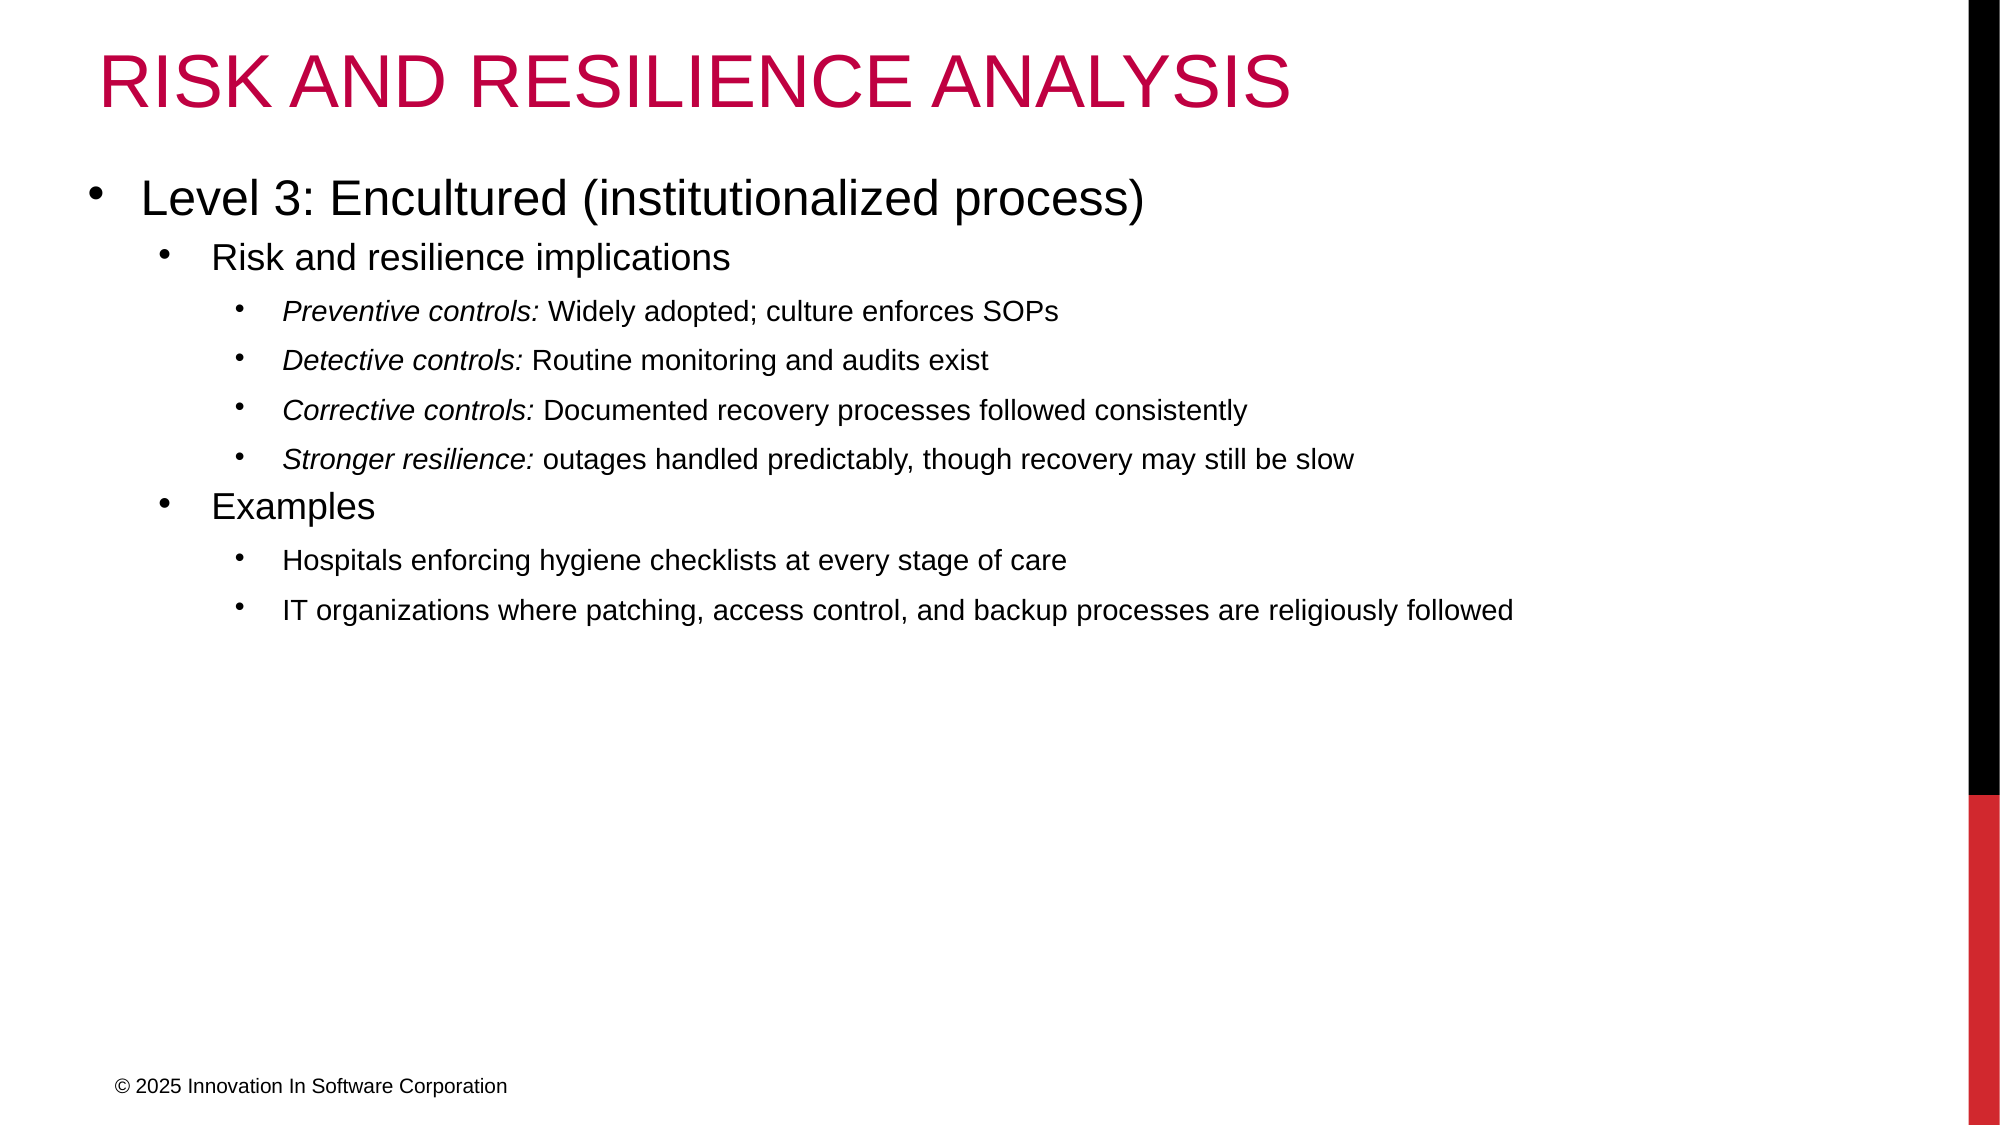

# Risk and Resilience Analysis
Level 3: Encultured (institutionalized process)
Risk and resilience implications
Preventive controls: Widely adopted; culture enforces SOPs
Detective controls: Routine monitoring and audits exist
Corrective controls: Documented recovery processes followed consistently
Stronger resilience: outages handled predictably, though recovery may still be slow
Examples
Hospitals enforcing hygiene checklists at every stage of care
IT organizations where patching, access control, and backup processes are religiously followed
© 2025 Innovation In Software Corporation